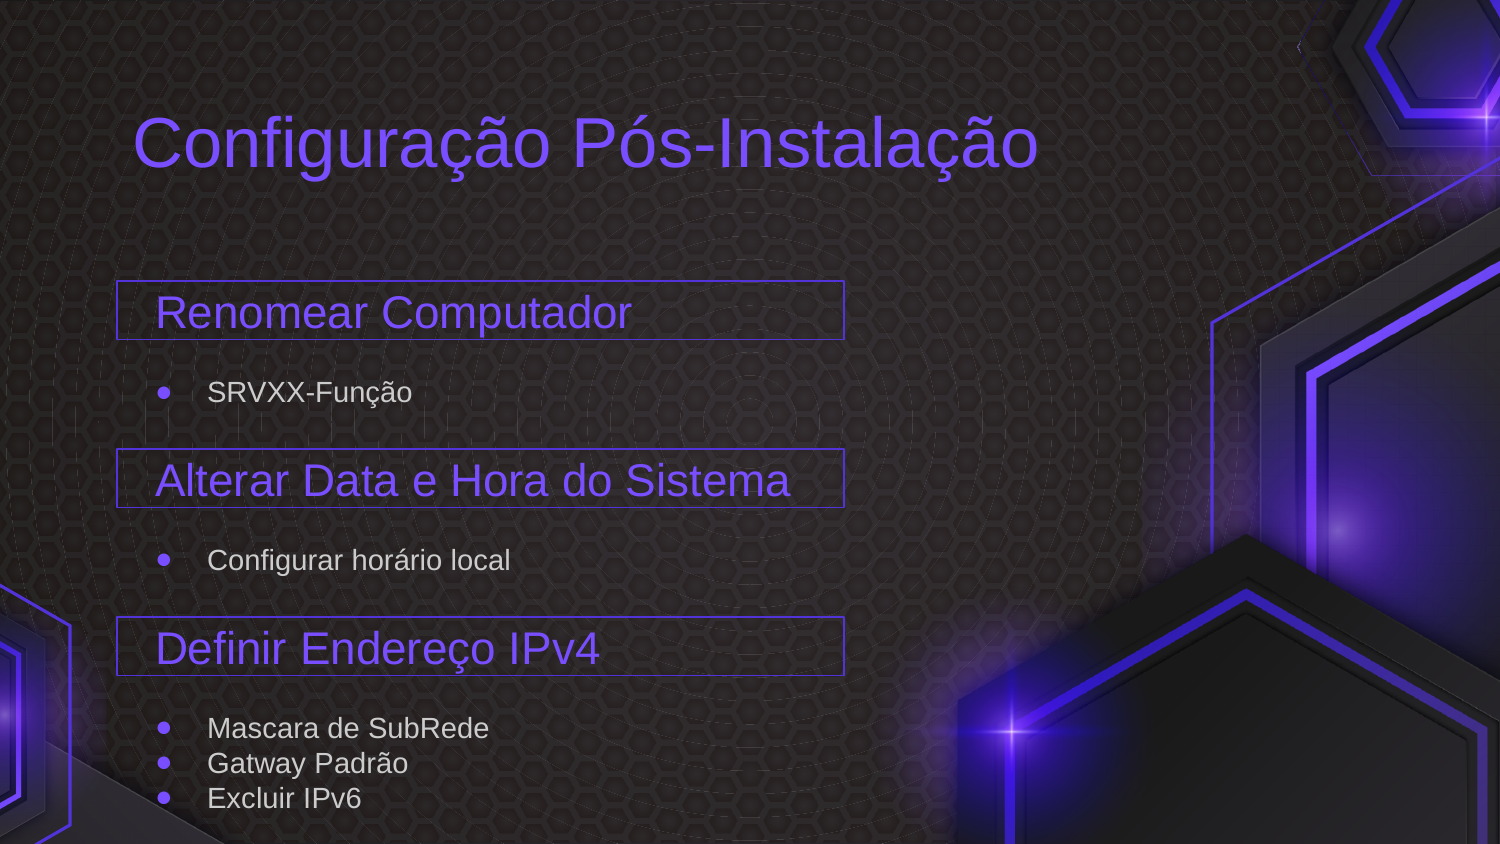

# Configuração Pós-Instalação
Renomear Computador
SRVXX-Função
Alterar Data e Hora do Sistema
Configurar horário local
Definir Endereço IPv4
Mascara de SubRede
Gatway Padrão
Excluir IPv6